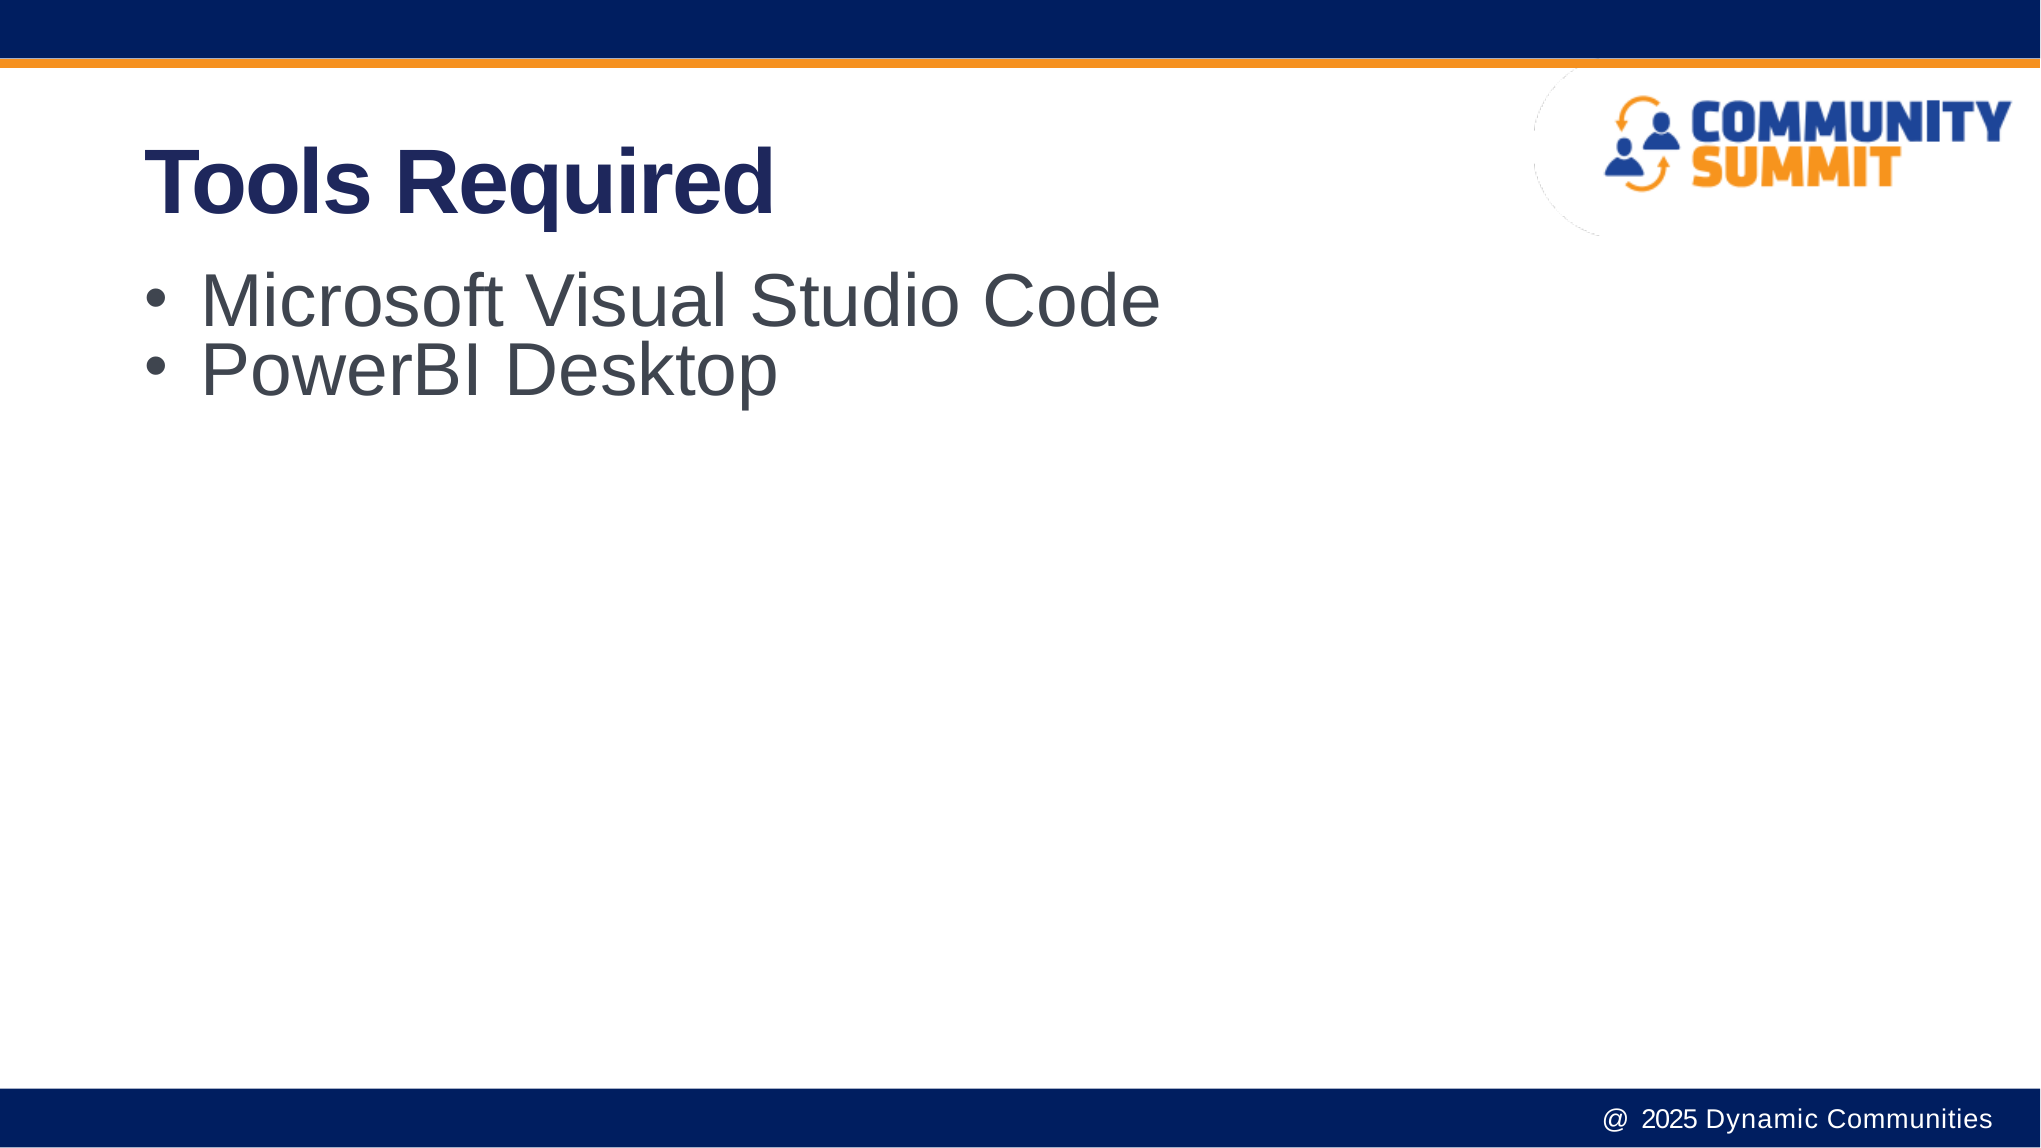

Tools Required
Microsoft Visual Studio Code​
PowerBI Desktop